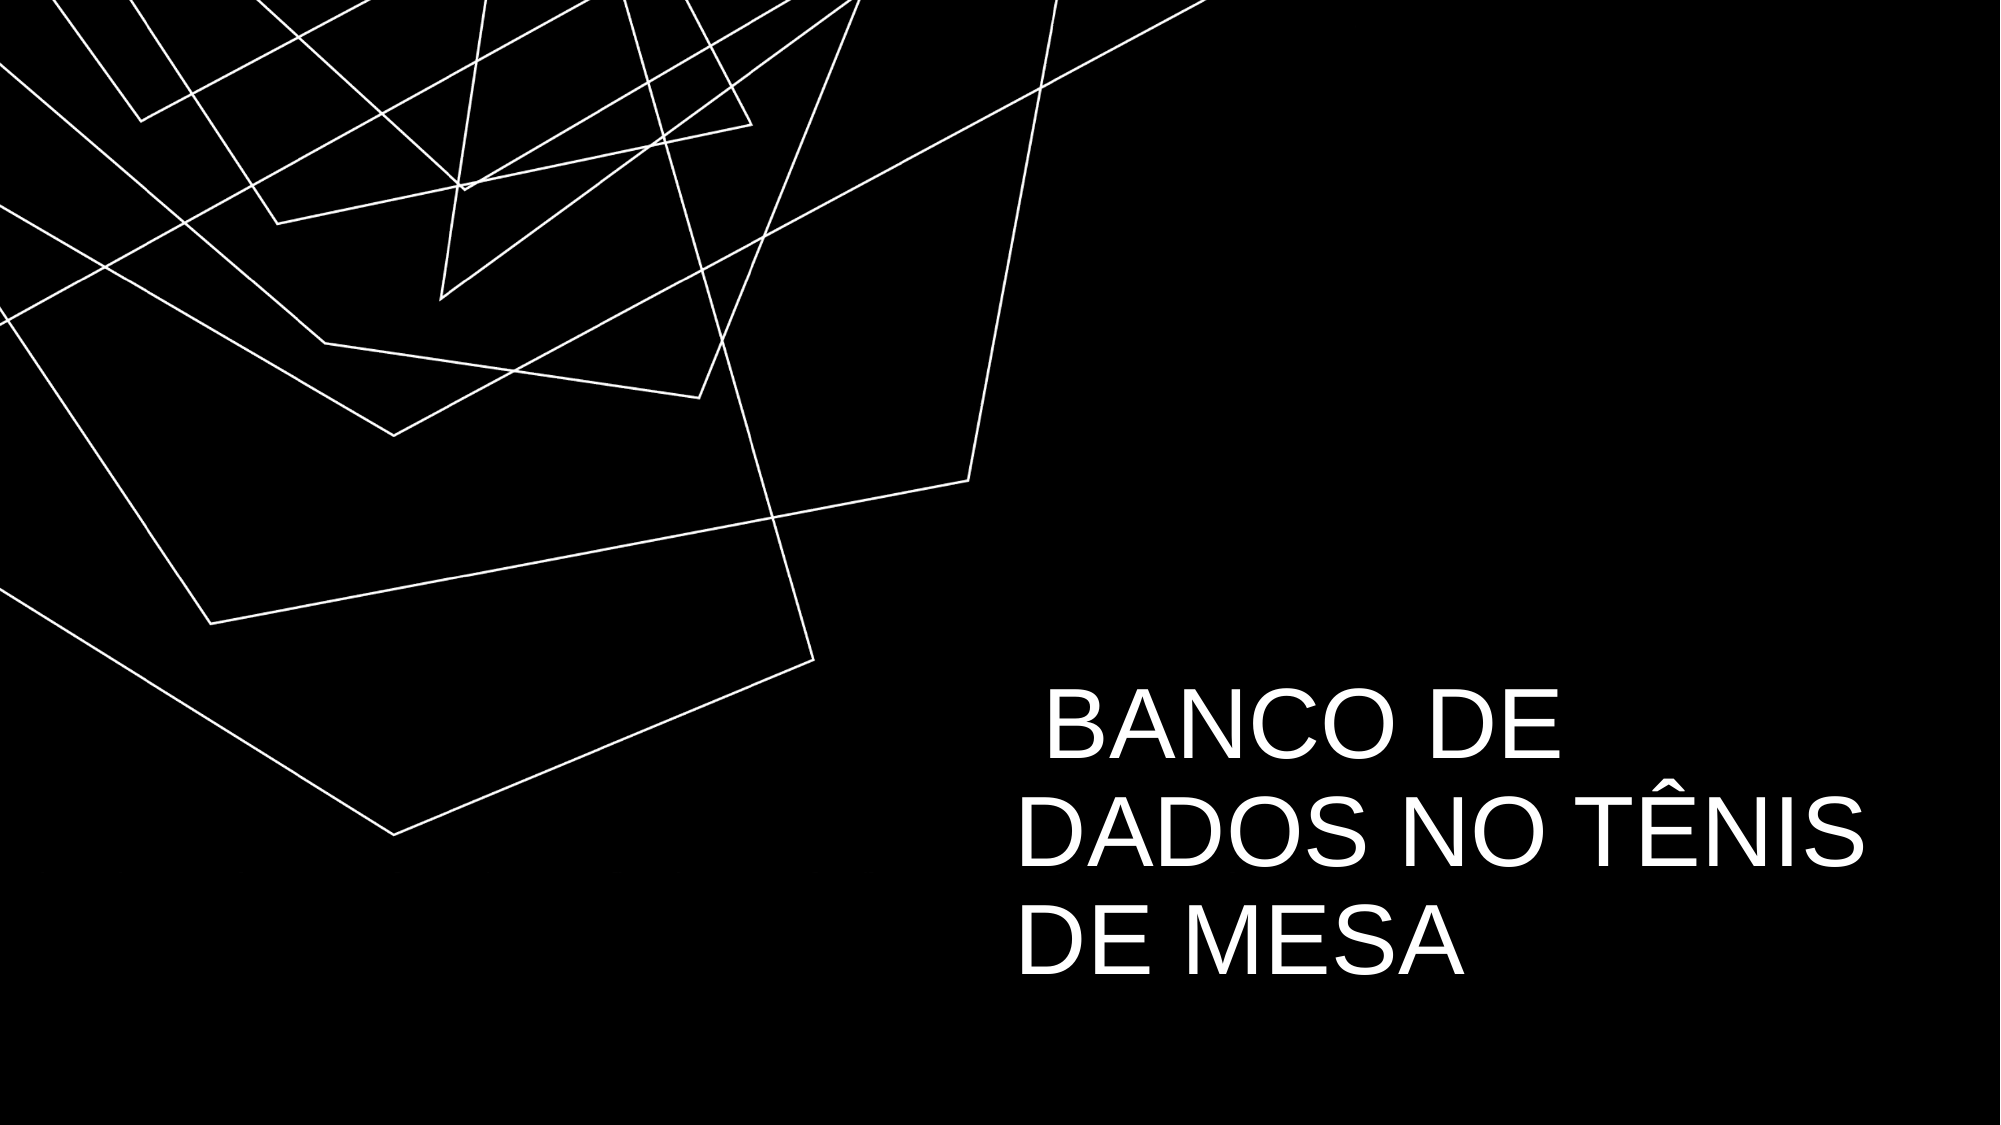

# Banco de dados no tênis de mesa